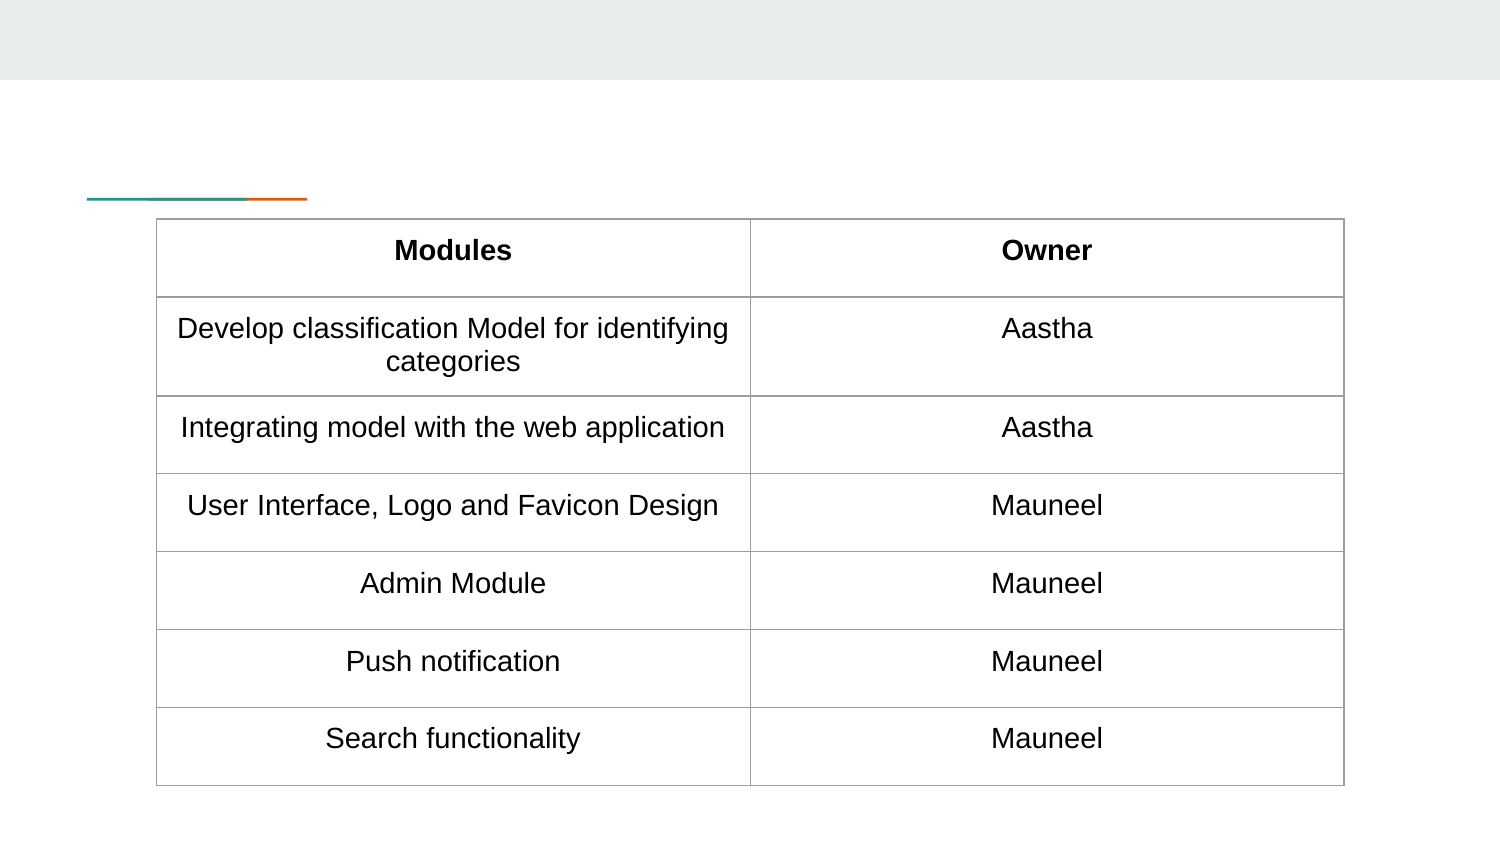

| Modules | Owner |
| --- | --- |
| Develop classification Model for identifying categories | Aastha |
| Integrating model with the web application | Aastha |
| User Interface, Logo and Favicon Design | Mauneel |
| Admin Module | Mauneel |
| Push notification | Mauneel |
| Search functionality | Mauneel |